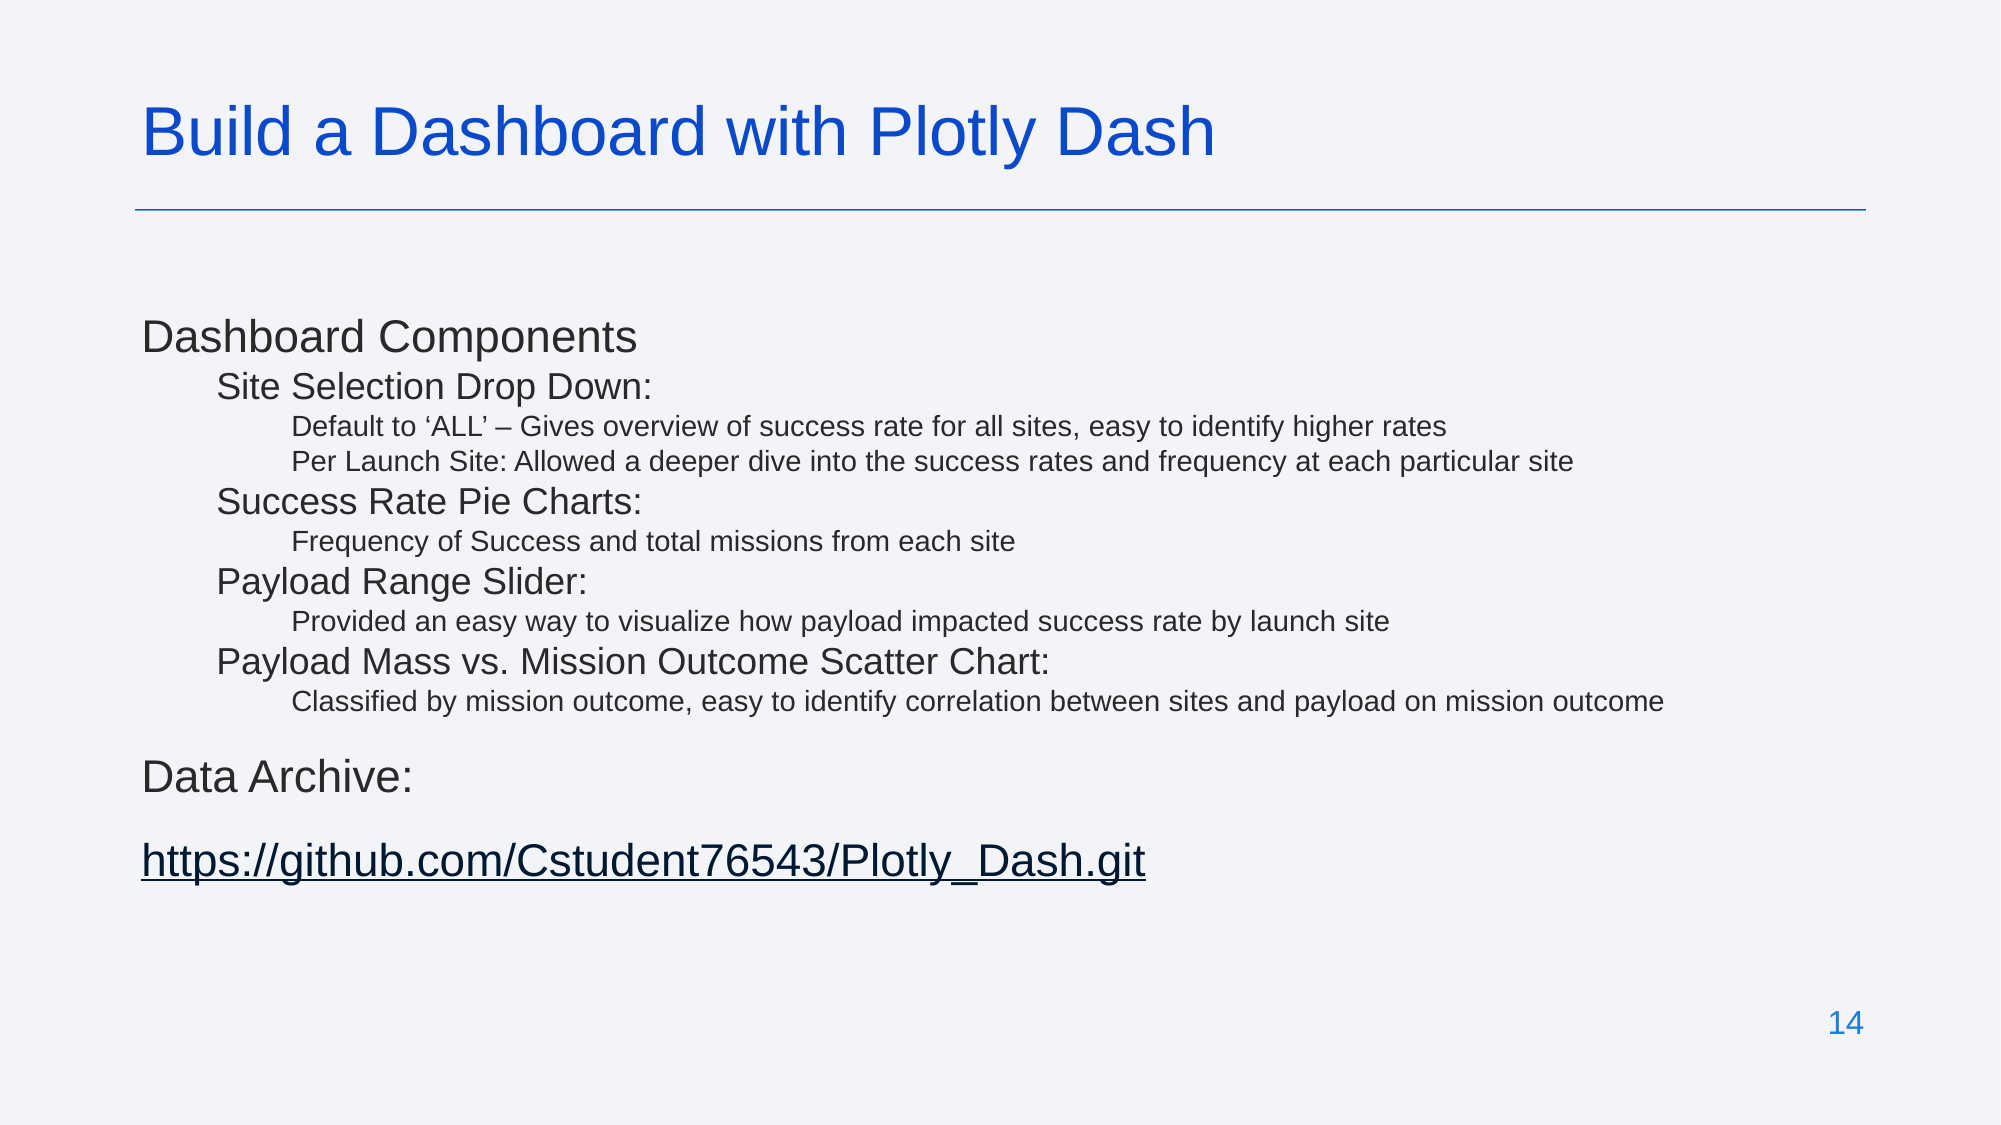

Build a Dashboard with Plotly Dash
Dashboard Components
Site Selection Drop Down:
Default to ‘ALL’ – Gives overview of success rate for all sites, easy to identify higher rates
Per Launch Site: Allowed a deeper dive into the success rates and frequency at each particular site
Success Rate Pie Charts:
Frequency of Success and total missions from each site
Payload Range Slider:
Provided an easy way to visualize how payload impacted success rate by launch site
Payload Mass vs. Mission Outcome Scatter Chart:
Classified by mission outcome, easy to identify correlation between sites and payload on mission outcome
Data Archive:
https://github.com/Cstudent76543/Plotly_Dash.git

14